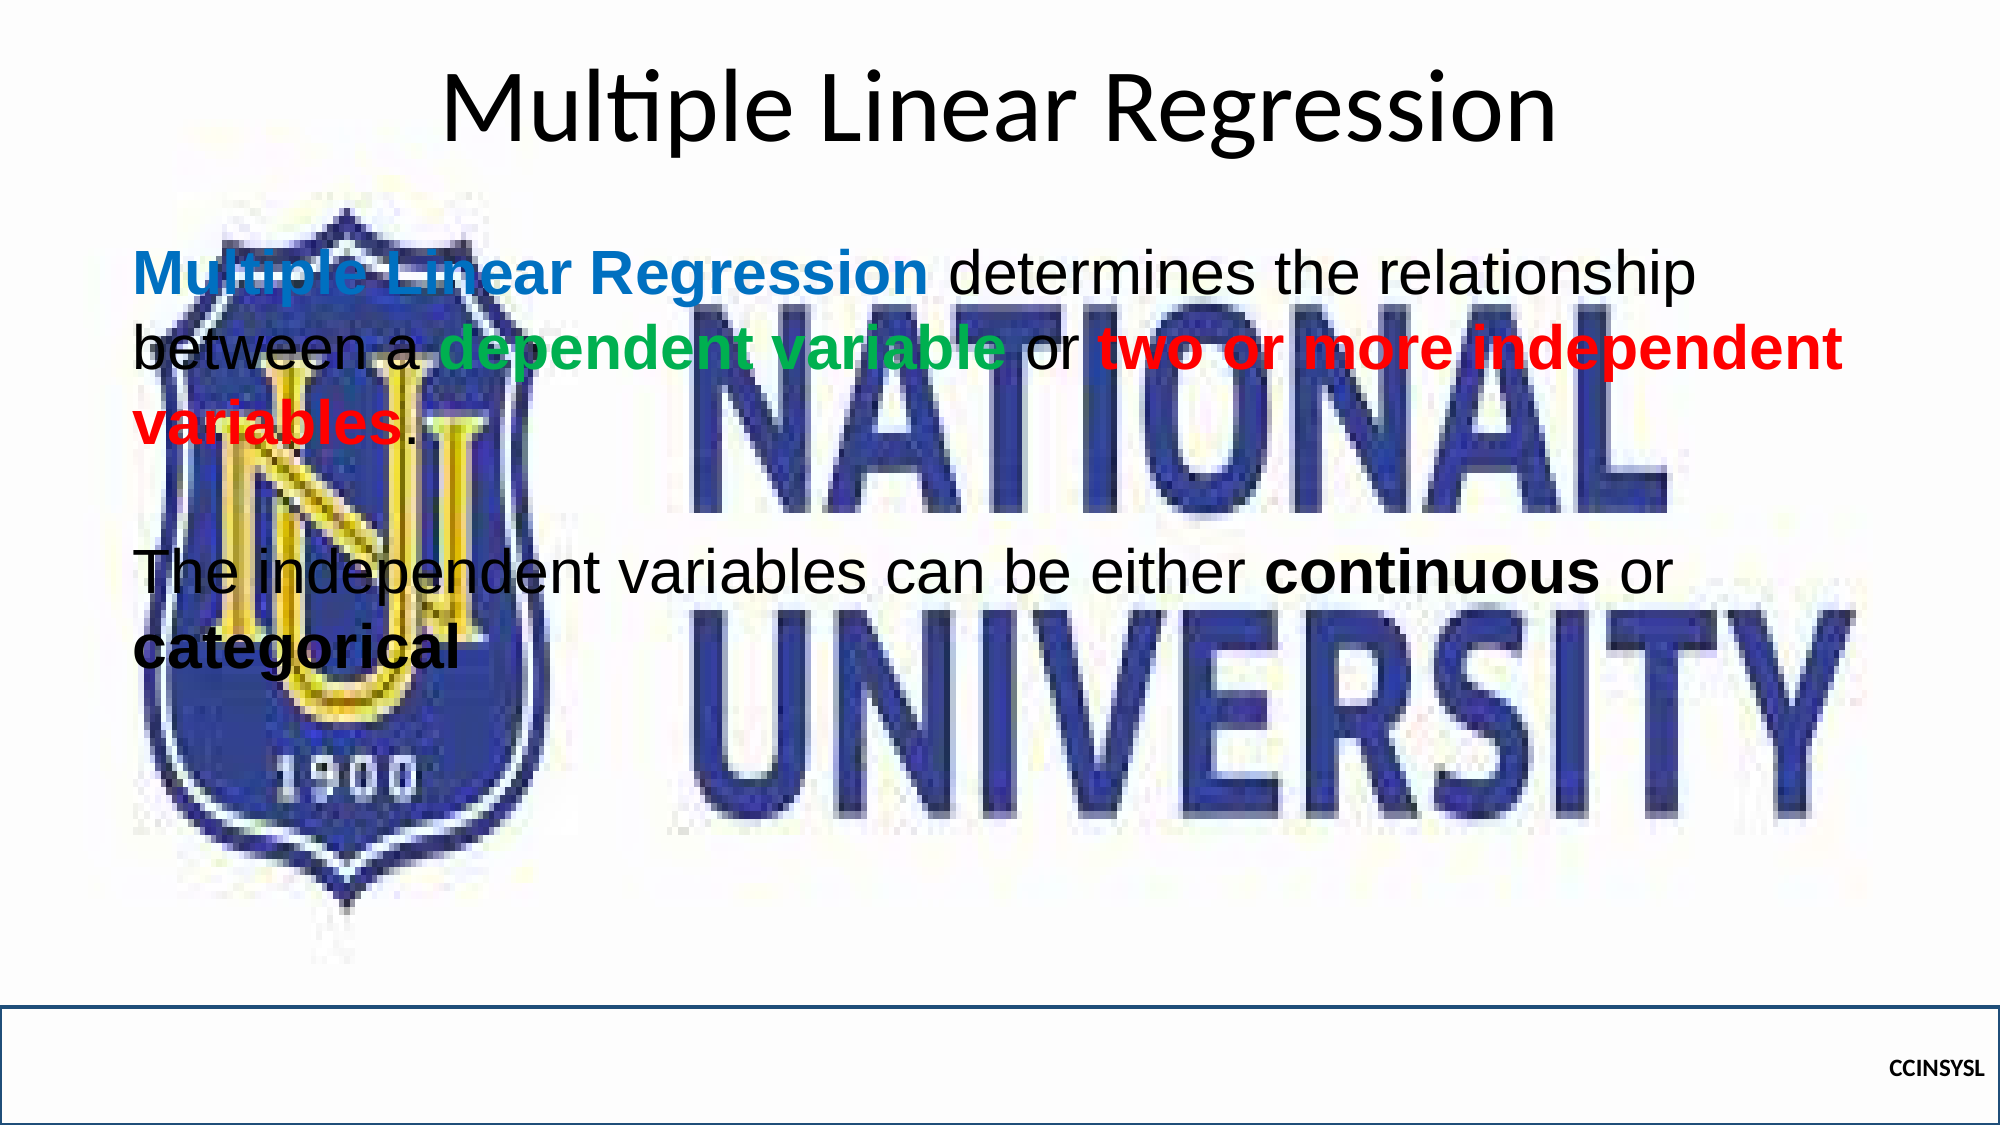

# Multiple Linear Regression
Multiple Linear Regression determines the relationship between a dependent variable or two or more independent variables.

The independent variables can be either continuous or categorical
CCINSYSL